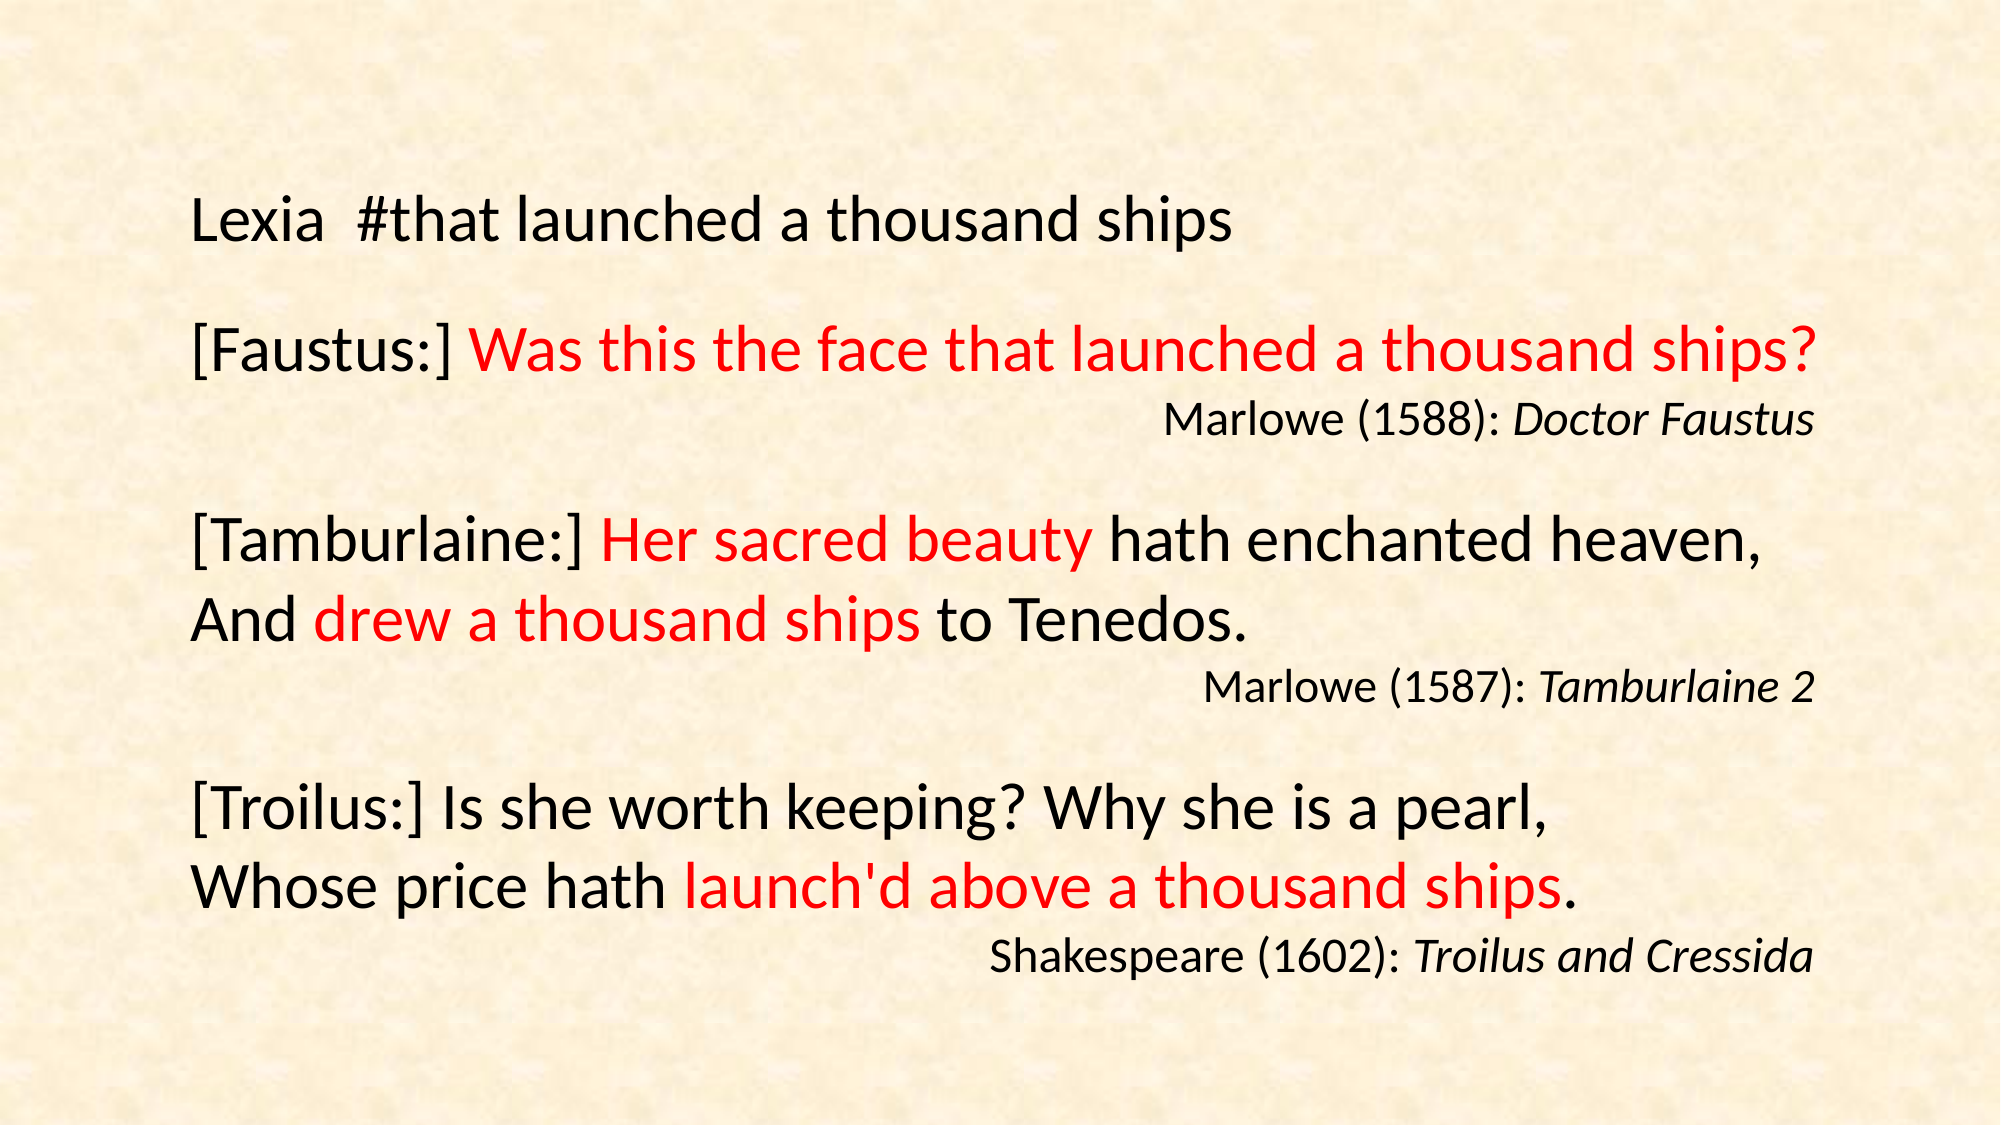

Lexia  #that launched a thousand ships

[Faustus:] Was this the face that launched a thousand ships?
Marlowe (1588): Doctor Faustus

[Tamburlaine:] Her sacred beauty hath enchanted heaven, And drew a thousand ships to Tenedos.
Marlowe (1587): Tamburlaine 2

[Troilus:] Is she worth keeping? Why she is a pearl,
Whose price hath launch'd above a thousand ships.
Shakespeare (1602): Troilus and Cressida